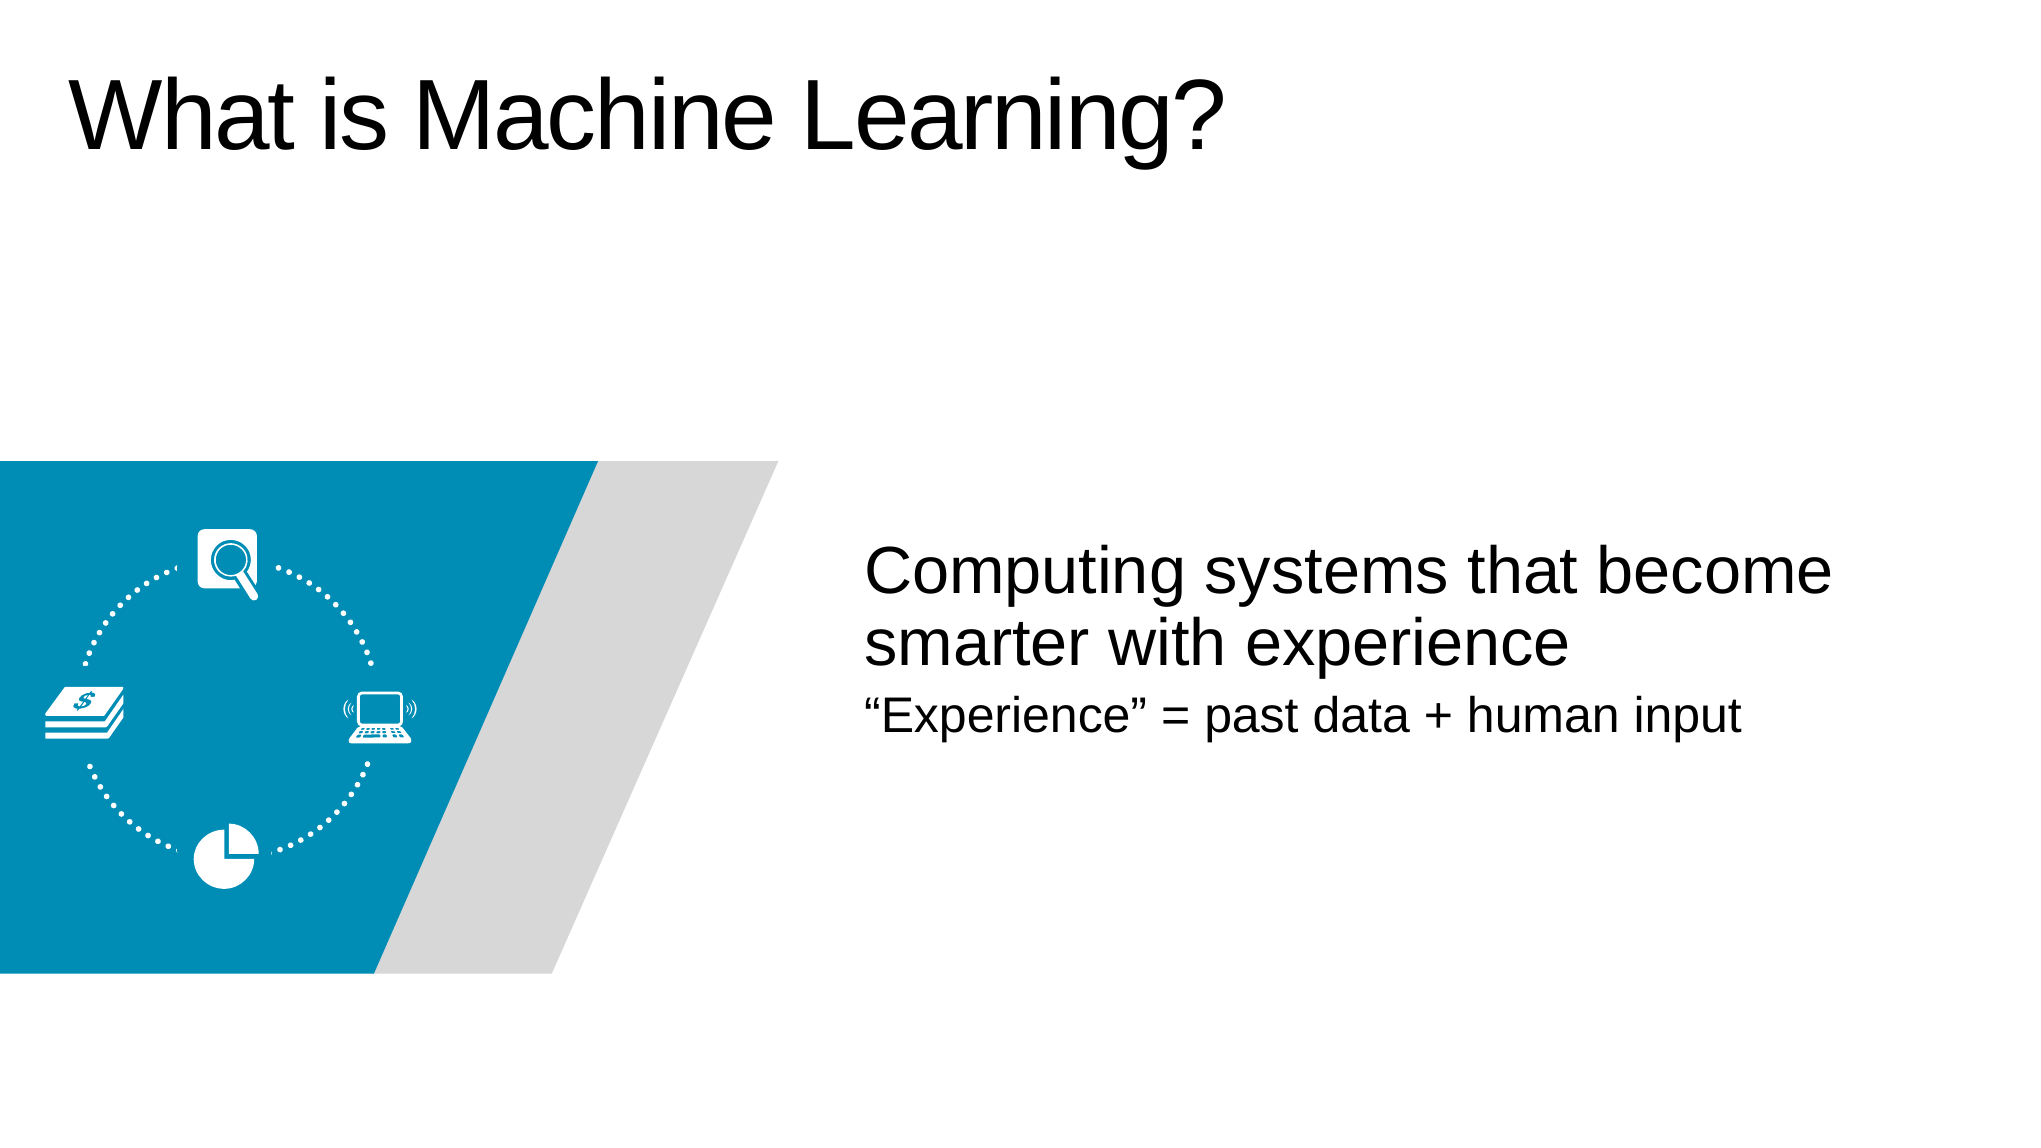

# What is Machine Learning?

Computing systems that become smarter with experience
“Experience” = past data + human input